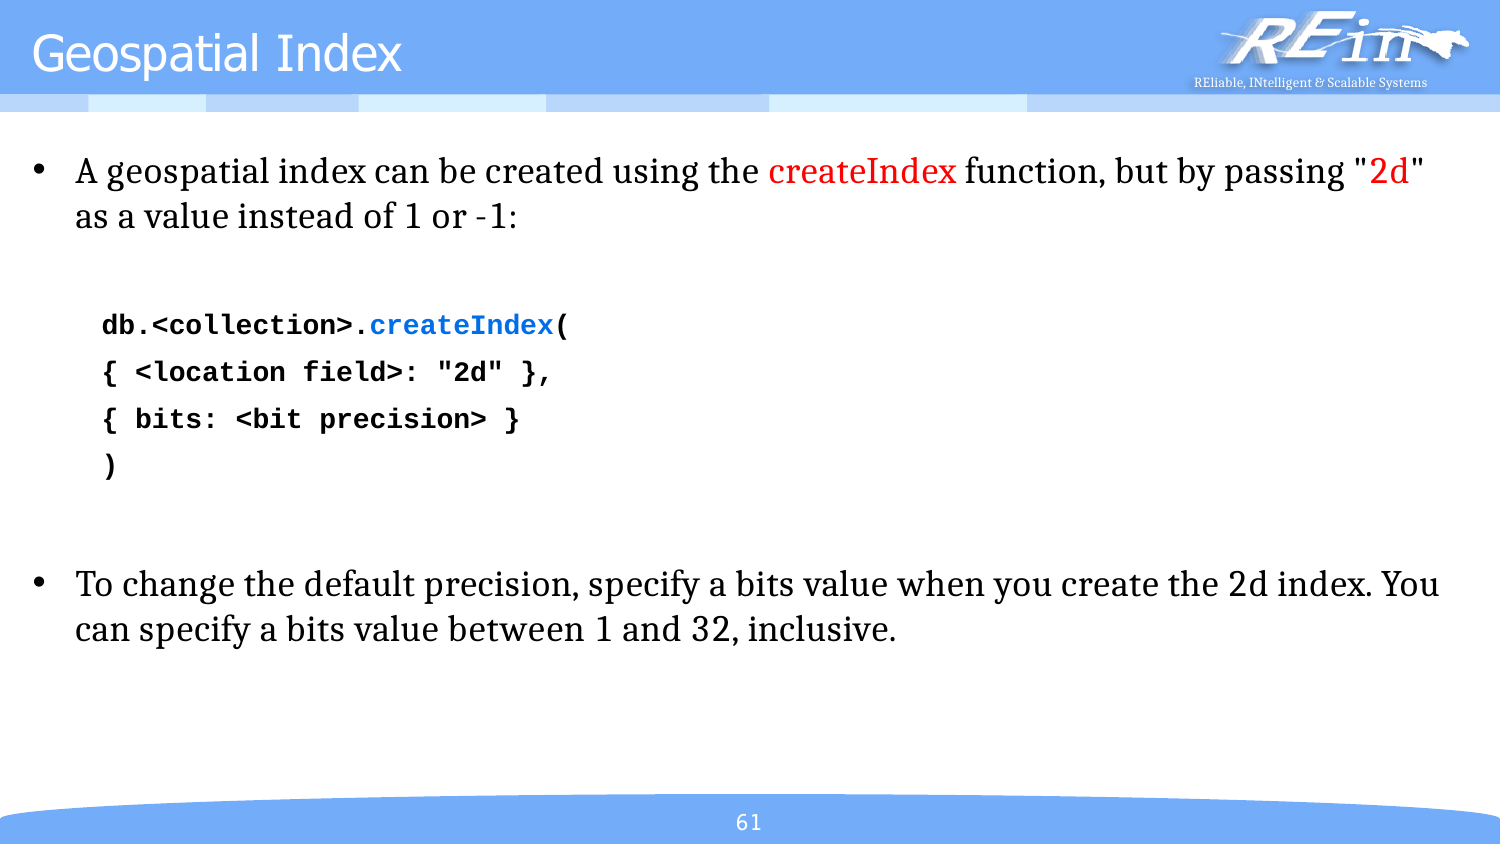

# Geospatial Index
A geospatial index can be created using the createIndex function, but by passing "2d" as a value instead of 1 or -1:

To change the default precision, specify a bits value when you create the 2d index. You can specify a bits value between 1 and 32, inclusive.

| db.<collection>.createIndex( |
| --- |
| { <location field>: "2d" }, |
| { bits: <bit precision> } |
| ) |
61